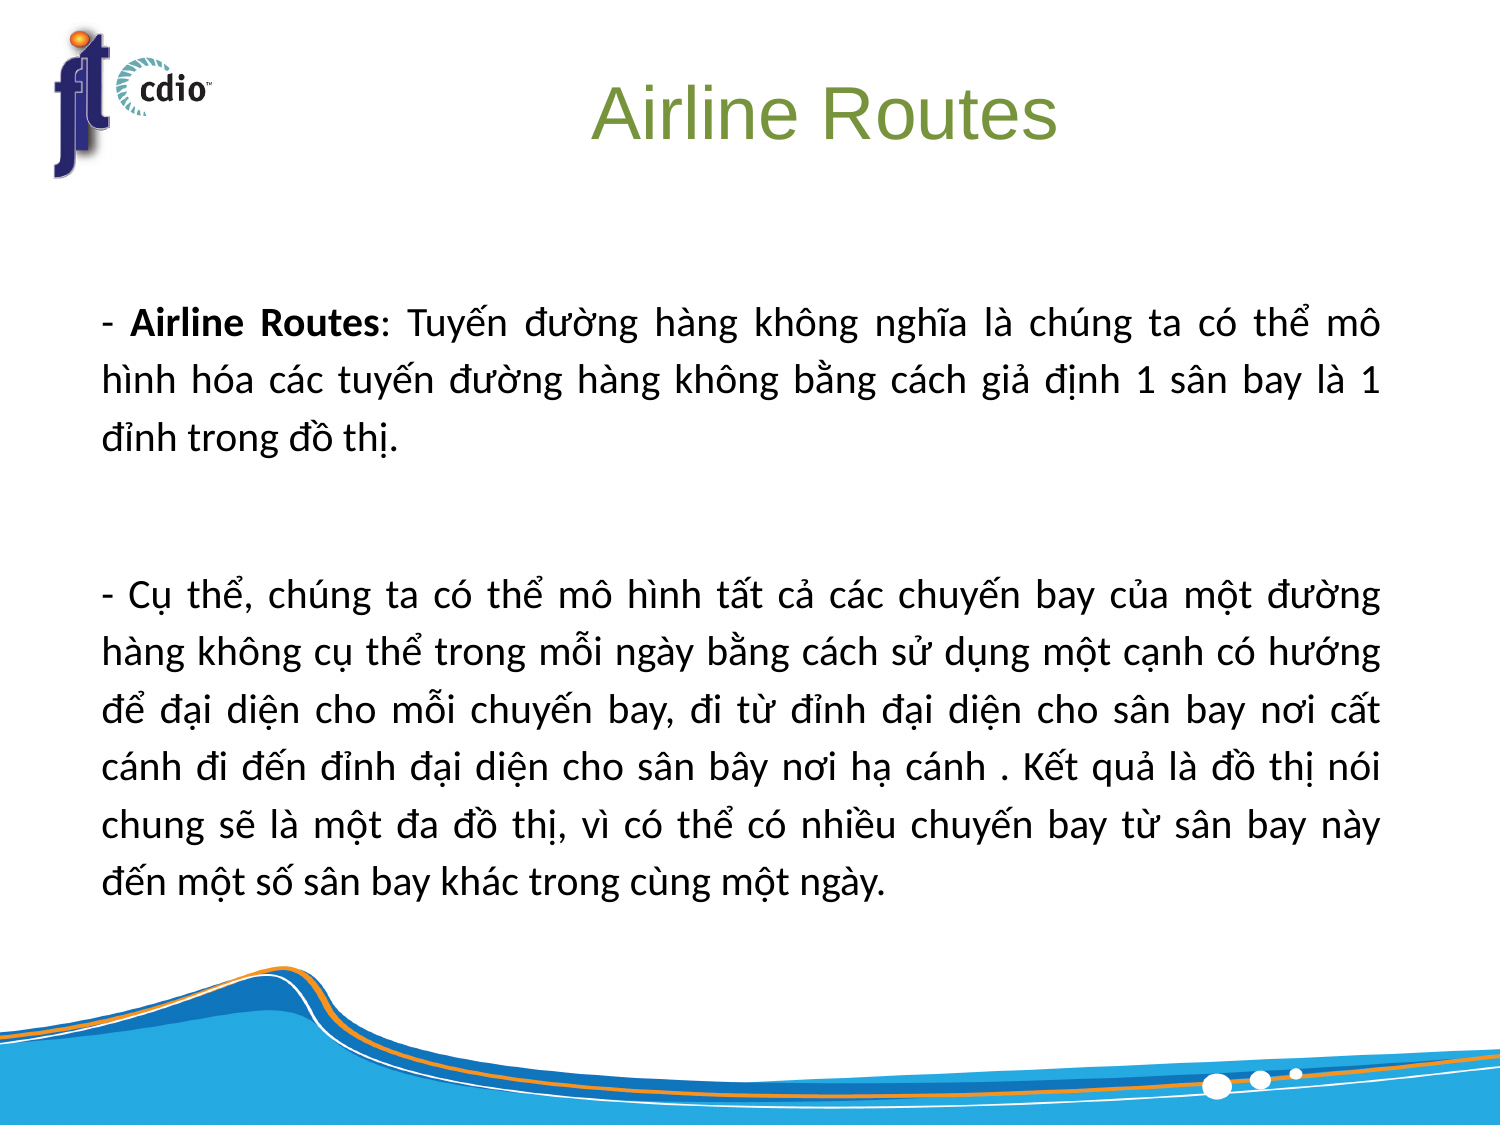

# Airline Routes
- Airline Routes: Tuyến đường hàng không nghĩa là chúng ta có thể mô hình hóa các tuyến đường hàng không bằng cách giả định 1 sân bay là 1 đỉnh trong đồ thị.

- Cụ thể, chúng ta có thể mô hình tất cả các chuyến bay của một đường hàng không cụ thể trong mỗi ngày bằng cách sử dụng một cạnh có hướng để đại diện cho mỗi chuyến bay, đi từ đỉnh đại diện cho sân bay nơi cất cánh đi đến đỉnh đại diện cho sân bây nơi hạ cánh . Kết quả là đồ thị nói chung sẽ là một đa đồ thị, vì có thể có nhiều chuyến bay từ sân bay này đến một số sân bay khác trong cùng một ngày.